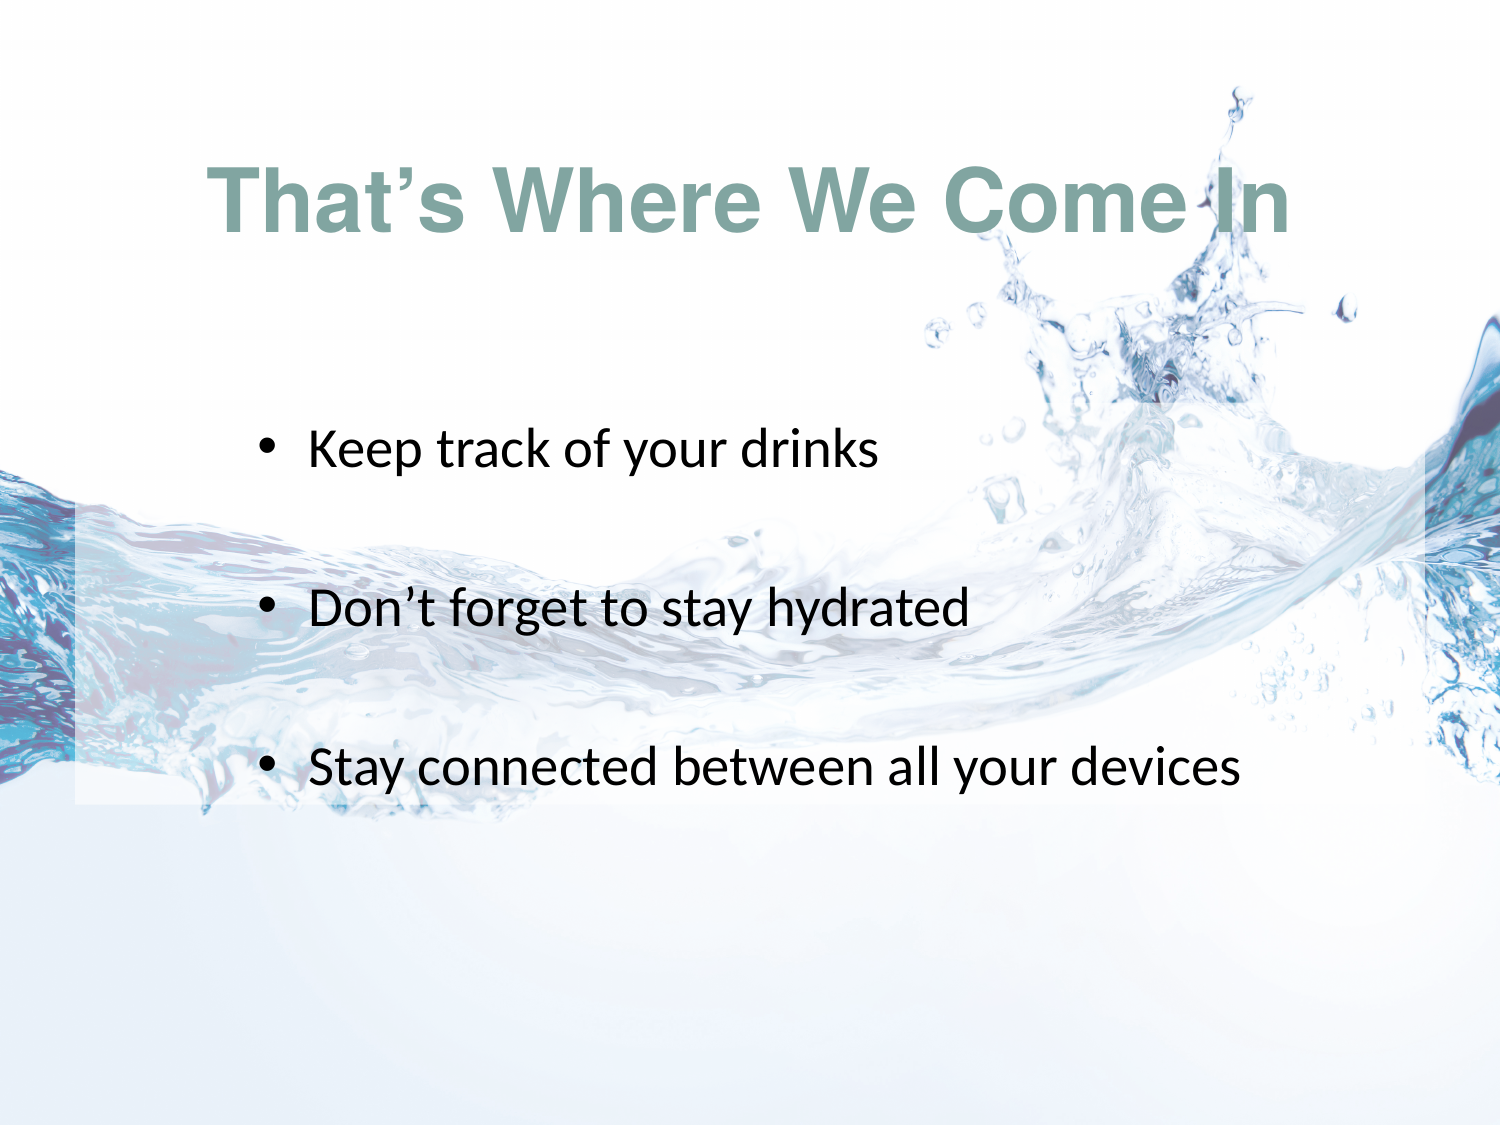

# That’s Where We Come In
Keep track of your drinks

Don’t forget to stay hydrated

Stay connected between all your devices